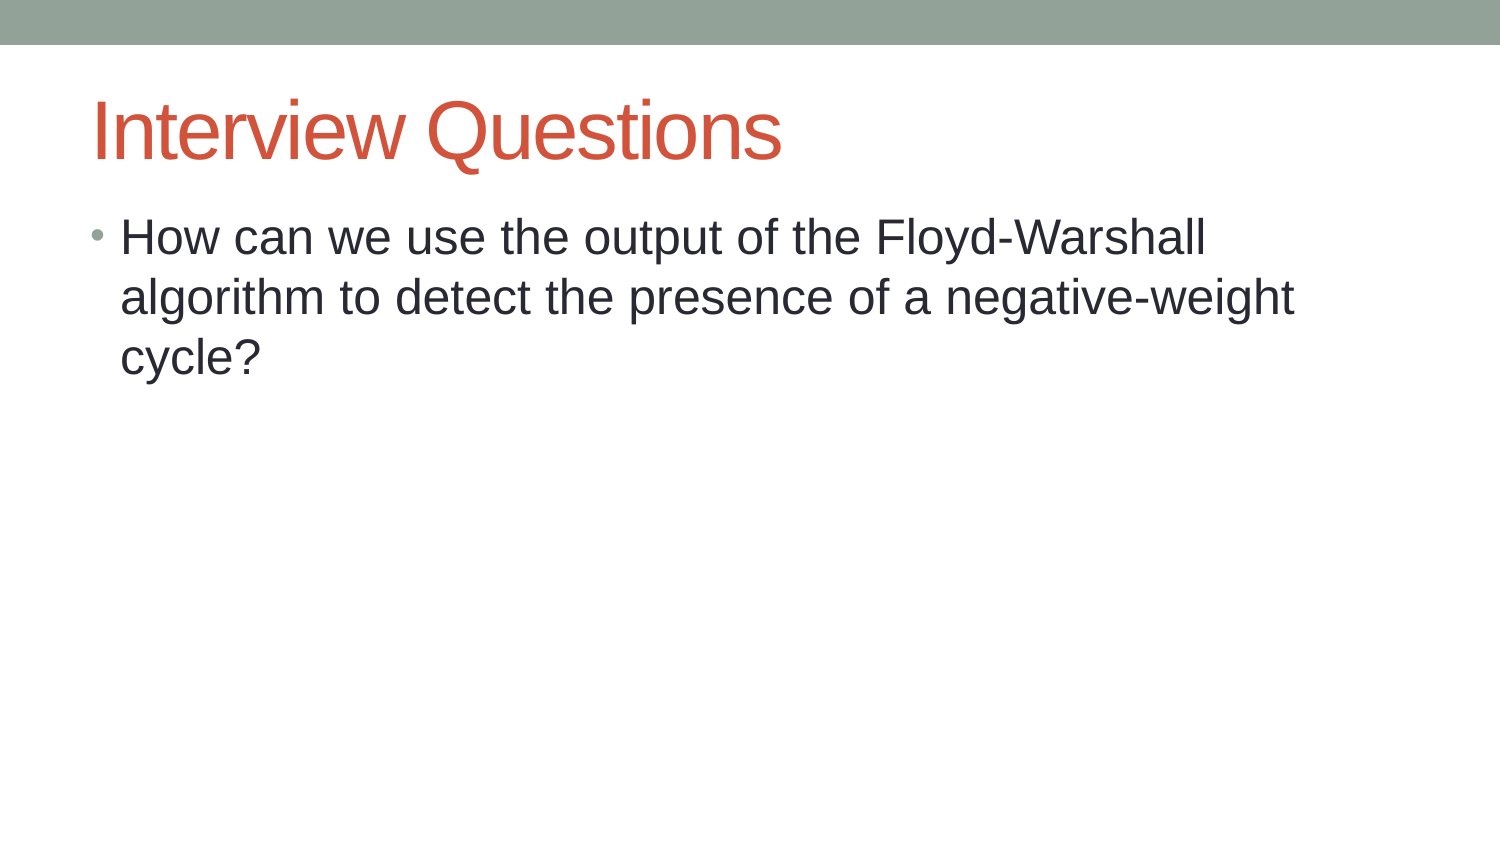

# Interview Questions
How can we use the output of the Floyd-Warshall algorithm to detect the presence of a negative-weight cycle?